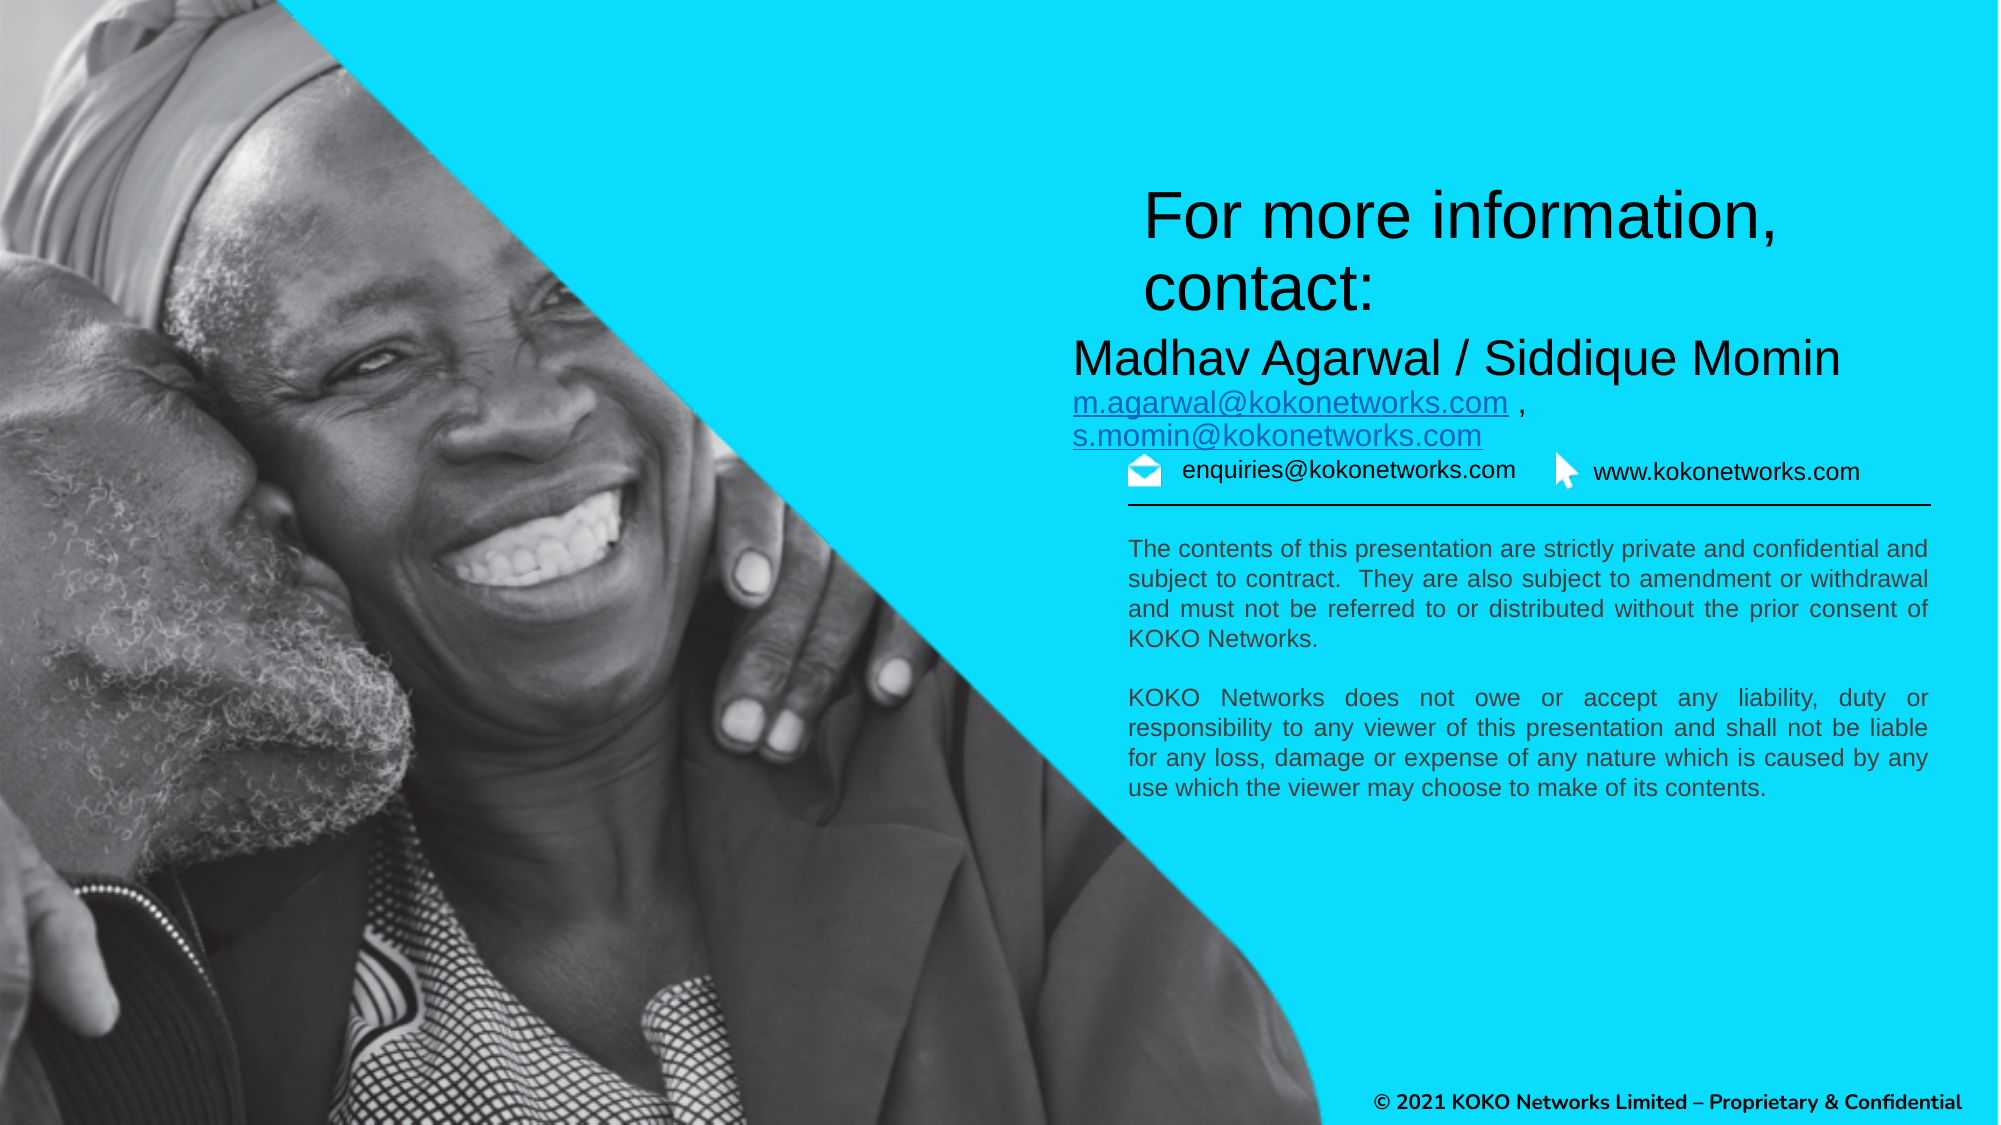

Madhav Agarwal / Siddique Momin
m.agarwal@kokonetworks.com , s.momin@kokonetworks.com